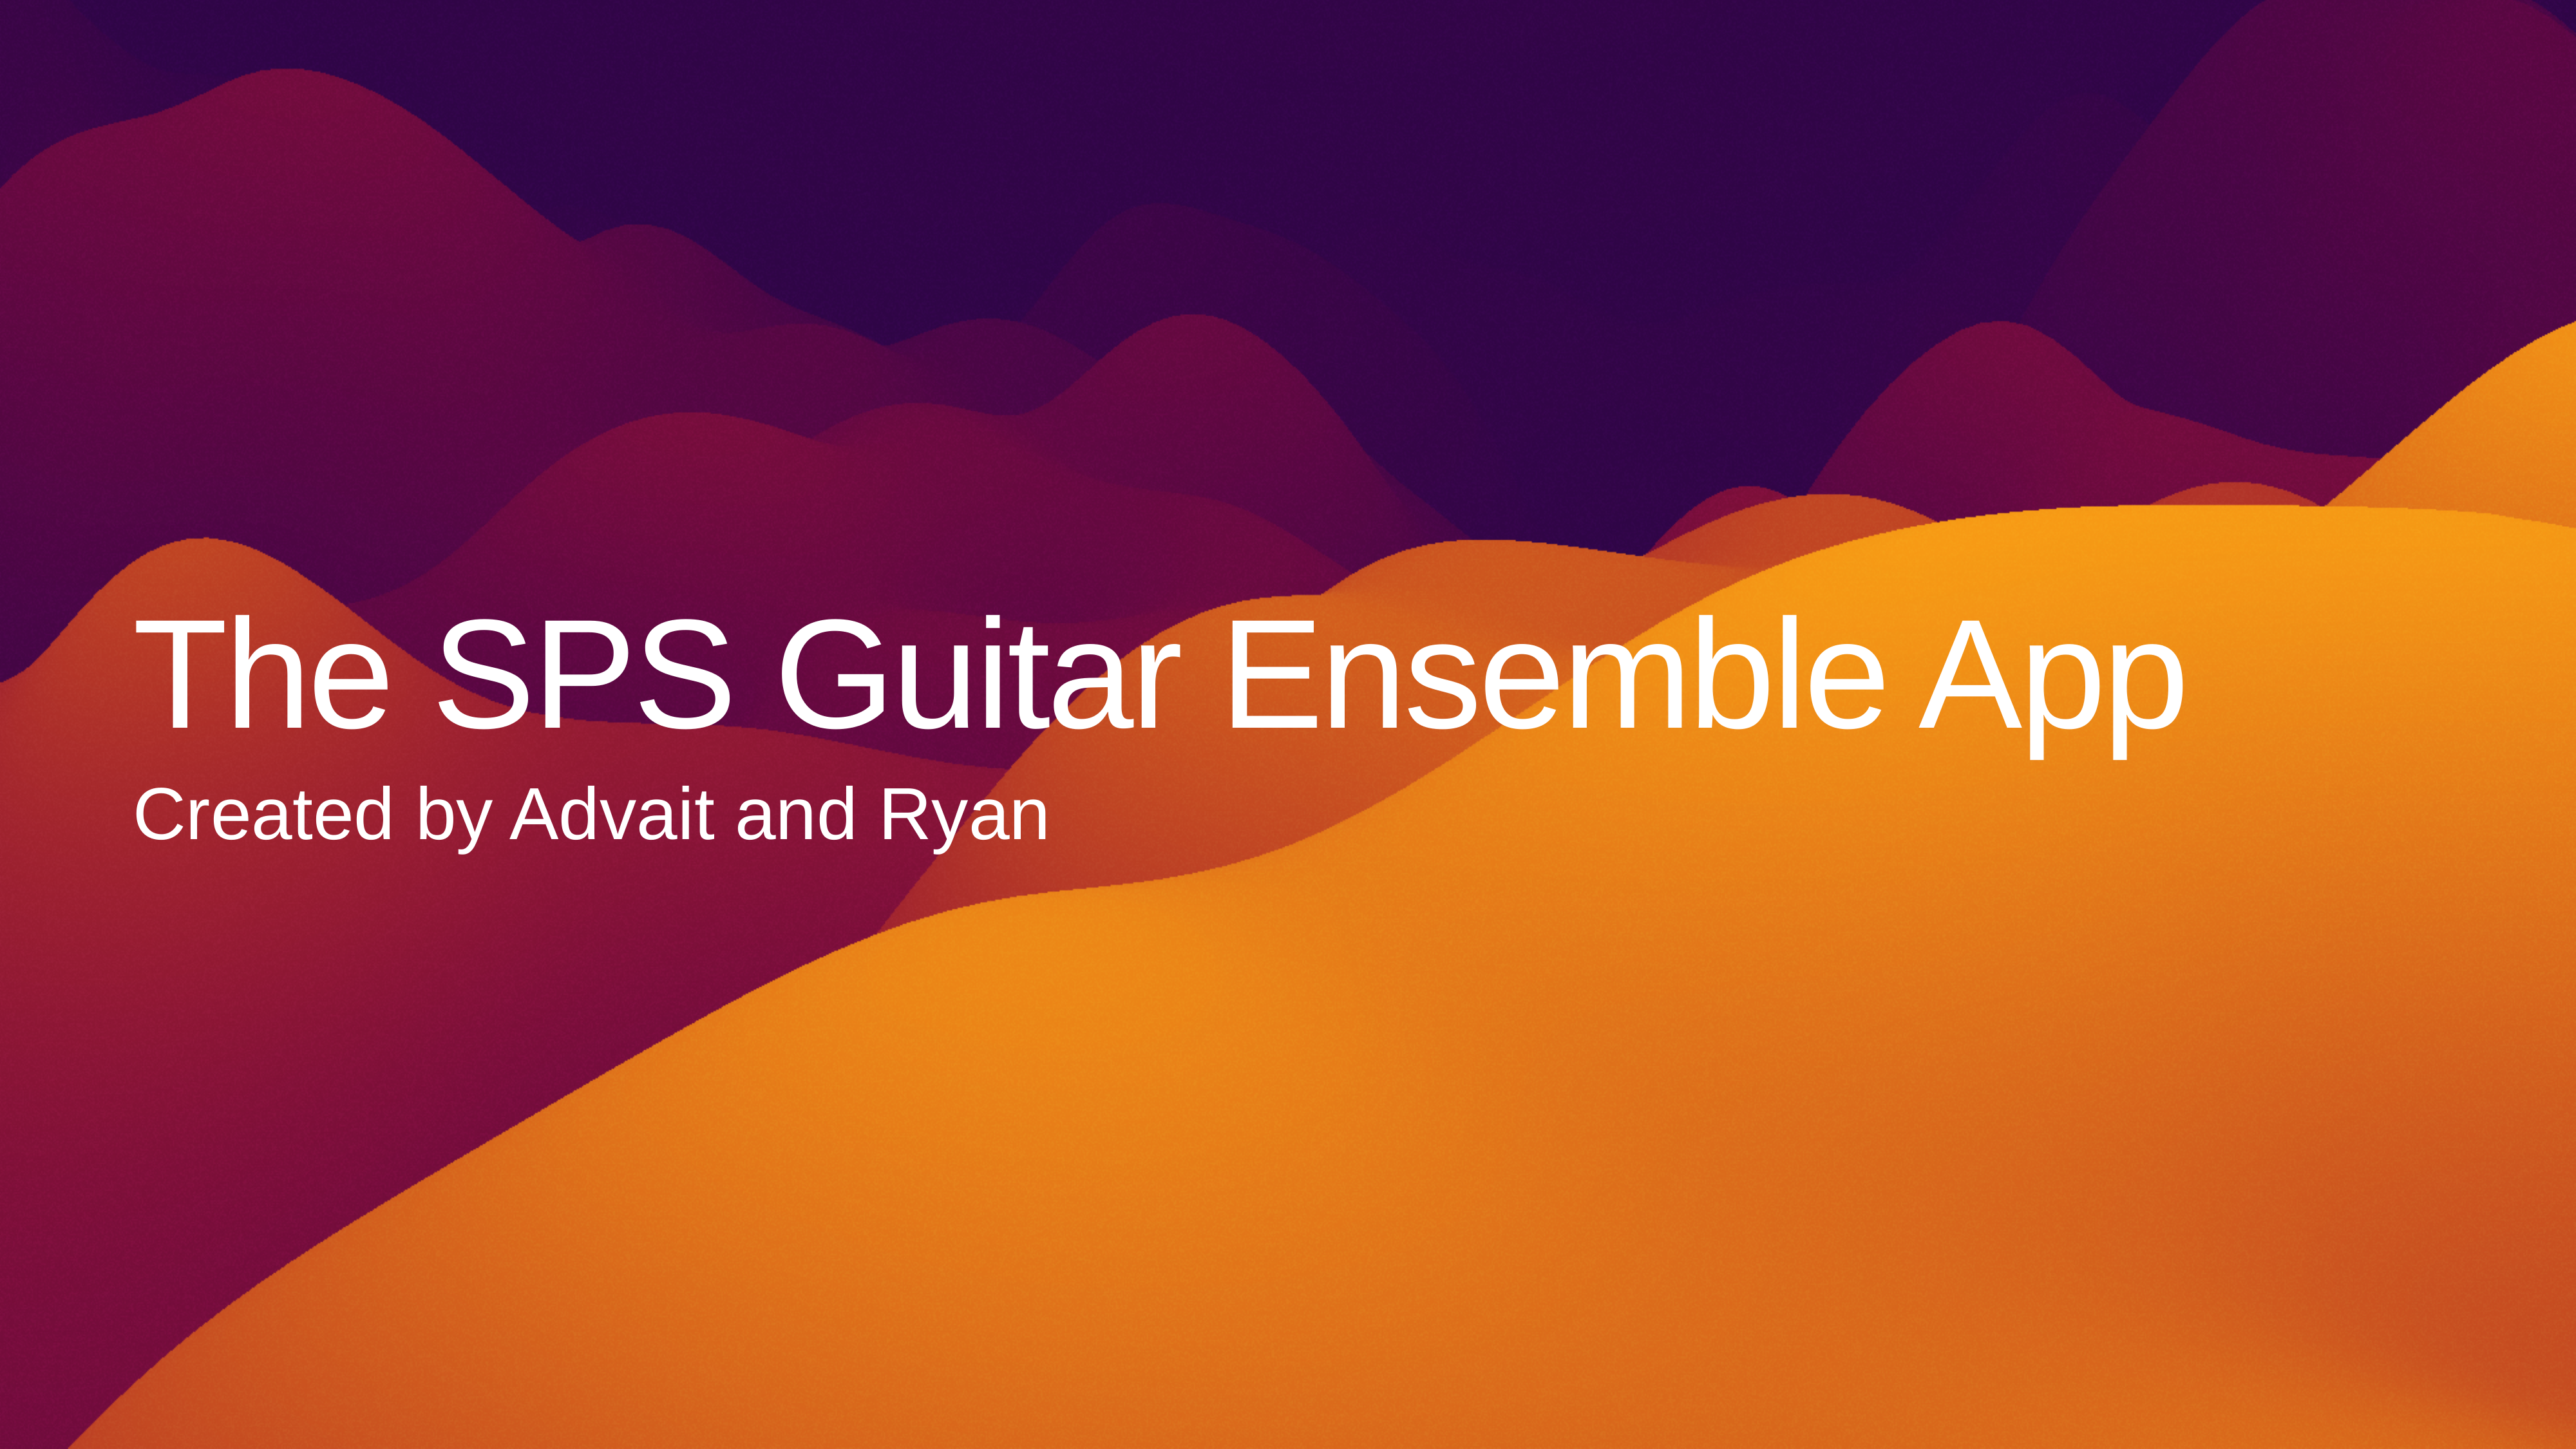

# The SPS Guitar Ensemble App
Created by Advait and Ryan